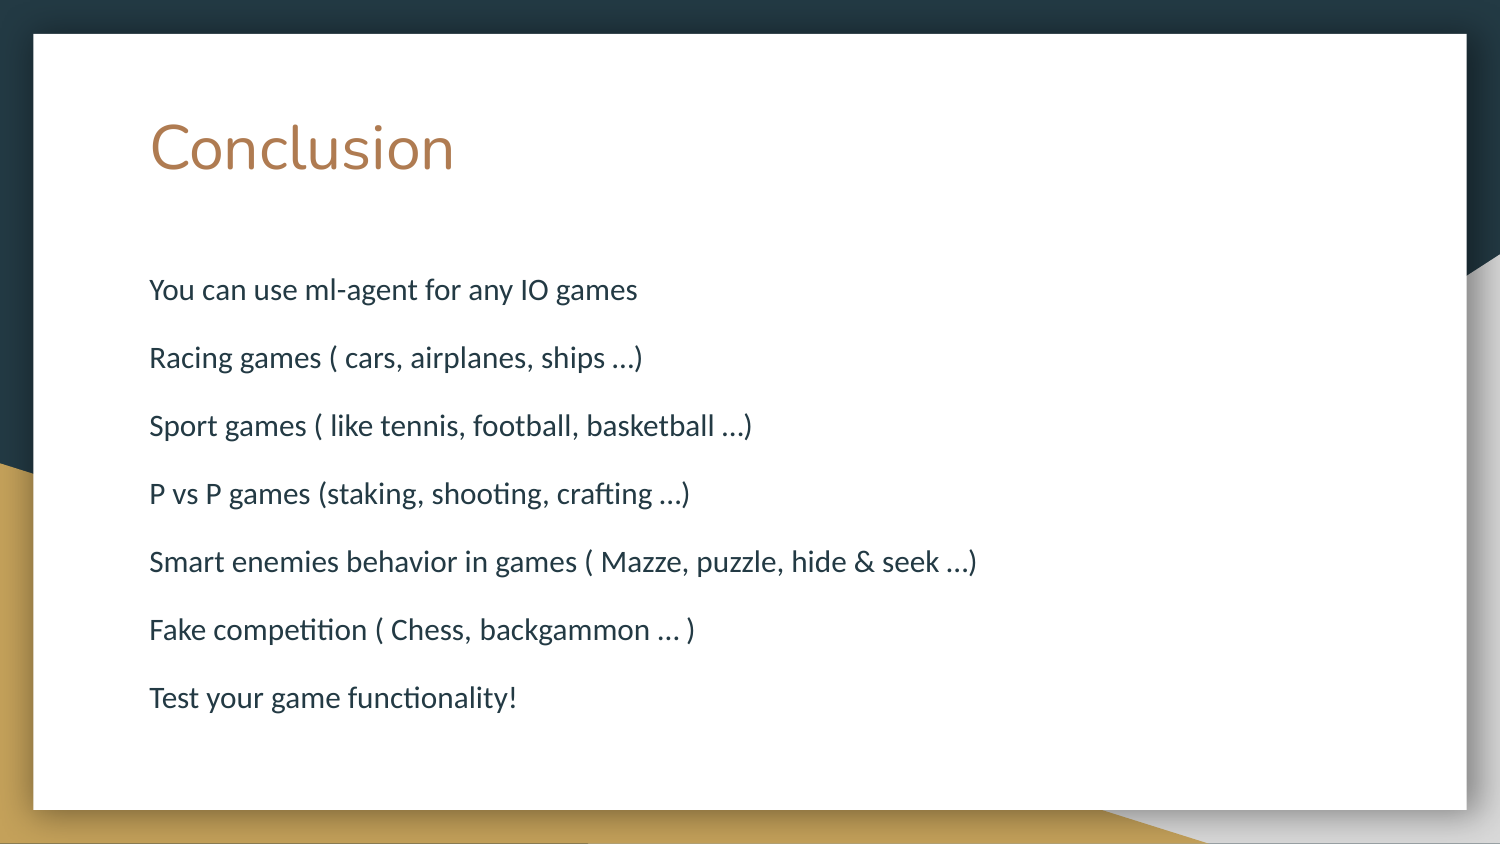

# Conclusion
You can use ml-agent for any IO games
Racing games ( cars, airplanes, ships …)
Sport games ( like tennis, football, basketball …)
P vs P games (staking, shooting, crafting …)
Smart enemies behavior in games ( Mazze, puzzle, hide & seek …)
Fake competition ( Chess, backgammon … )
Test your game functionality!